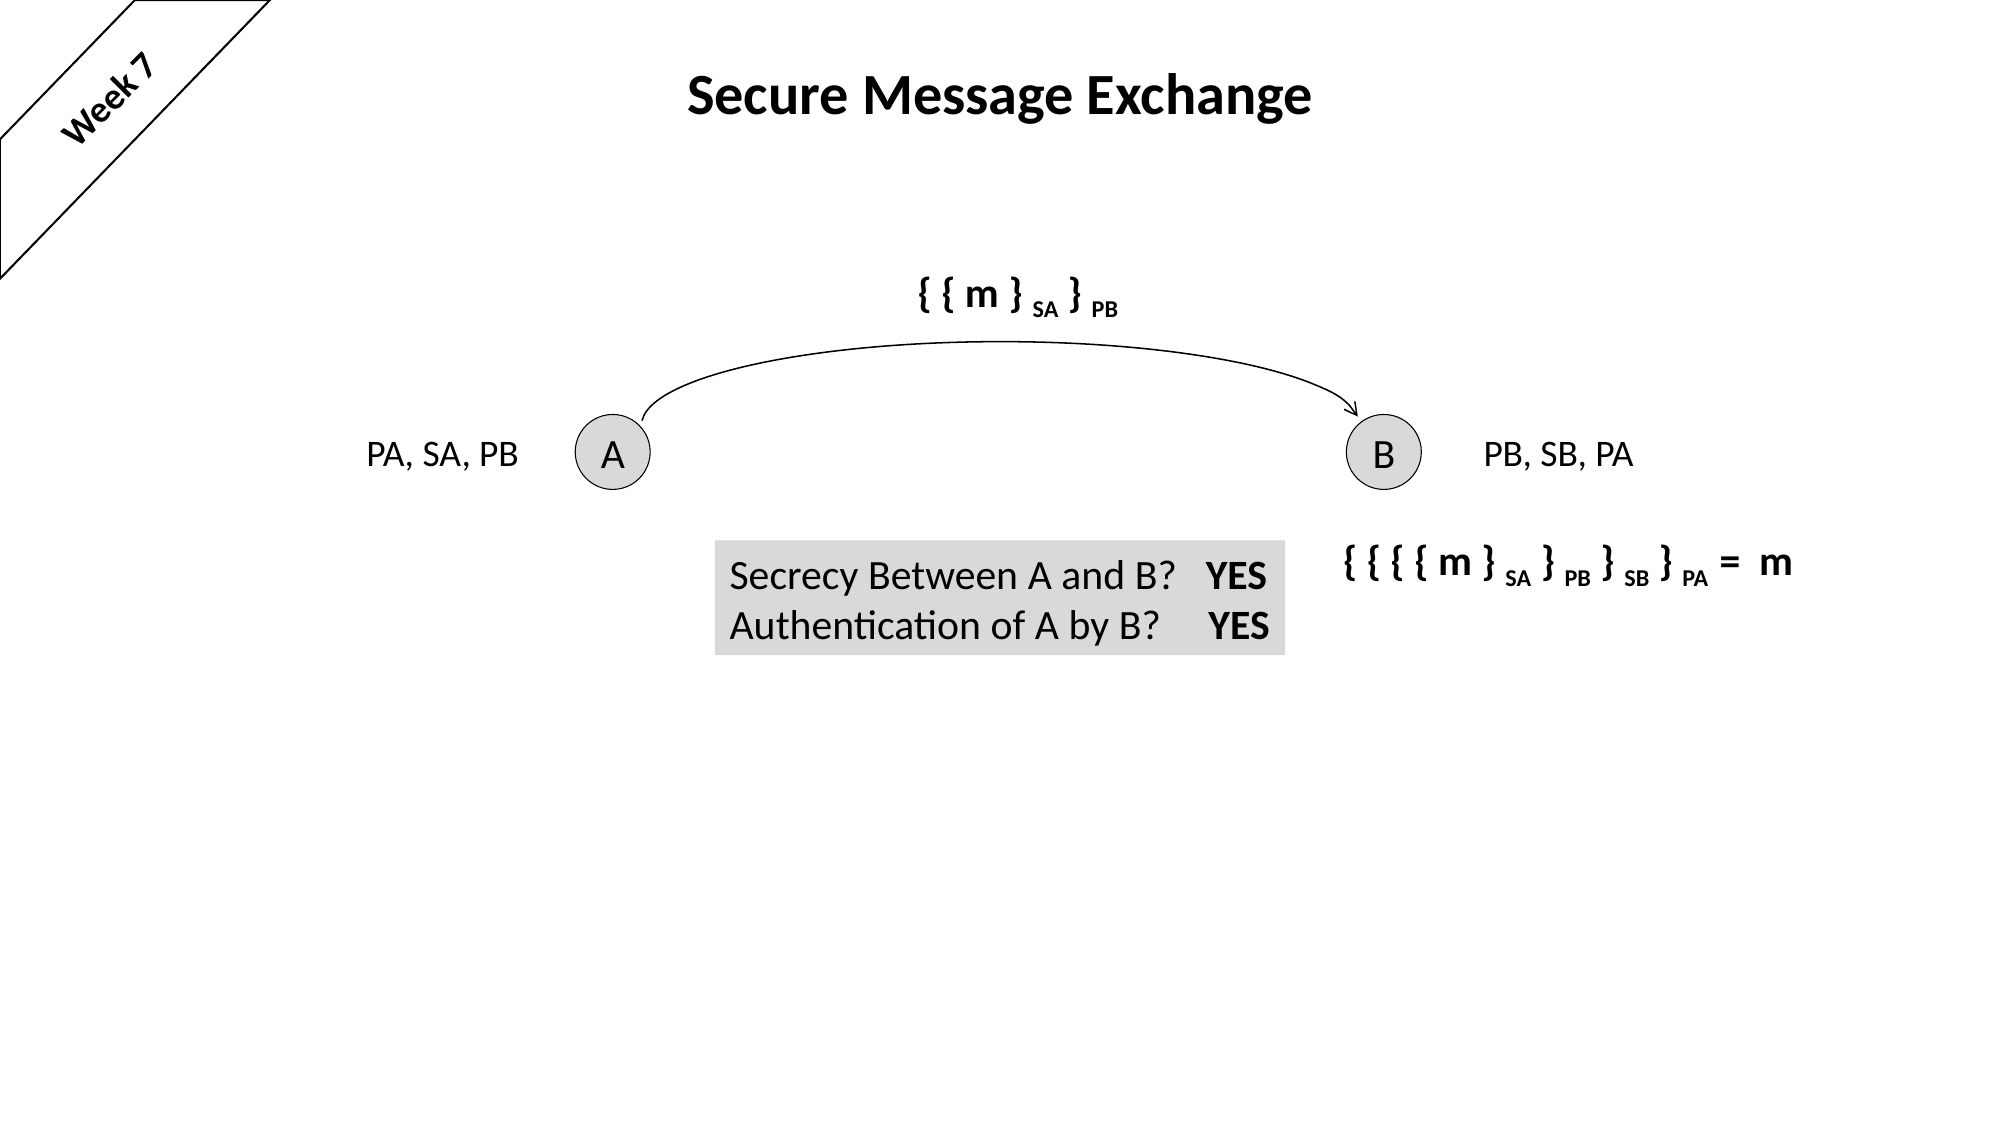

# Secure Message Exchange
Week 7
{ { m } SA } PB

A
B
PA, SA, PB
PB, SB, PA
{ { { { m } SA } PB } SB } PA  =  m
Secrecy Between A and B?   YES
Authentication of A by B?     YES